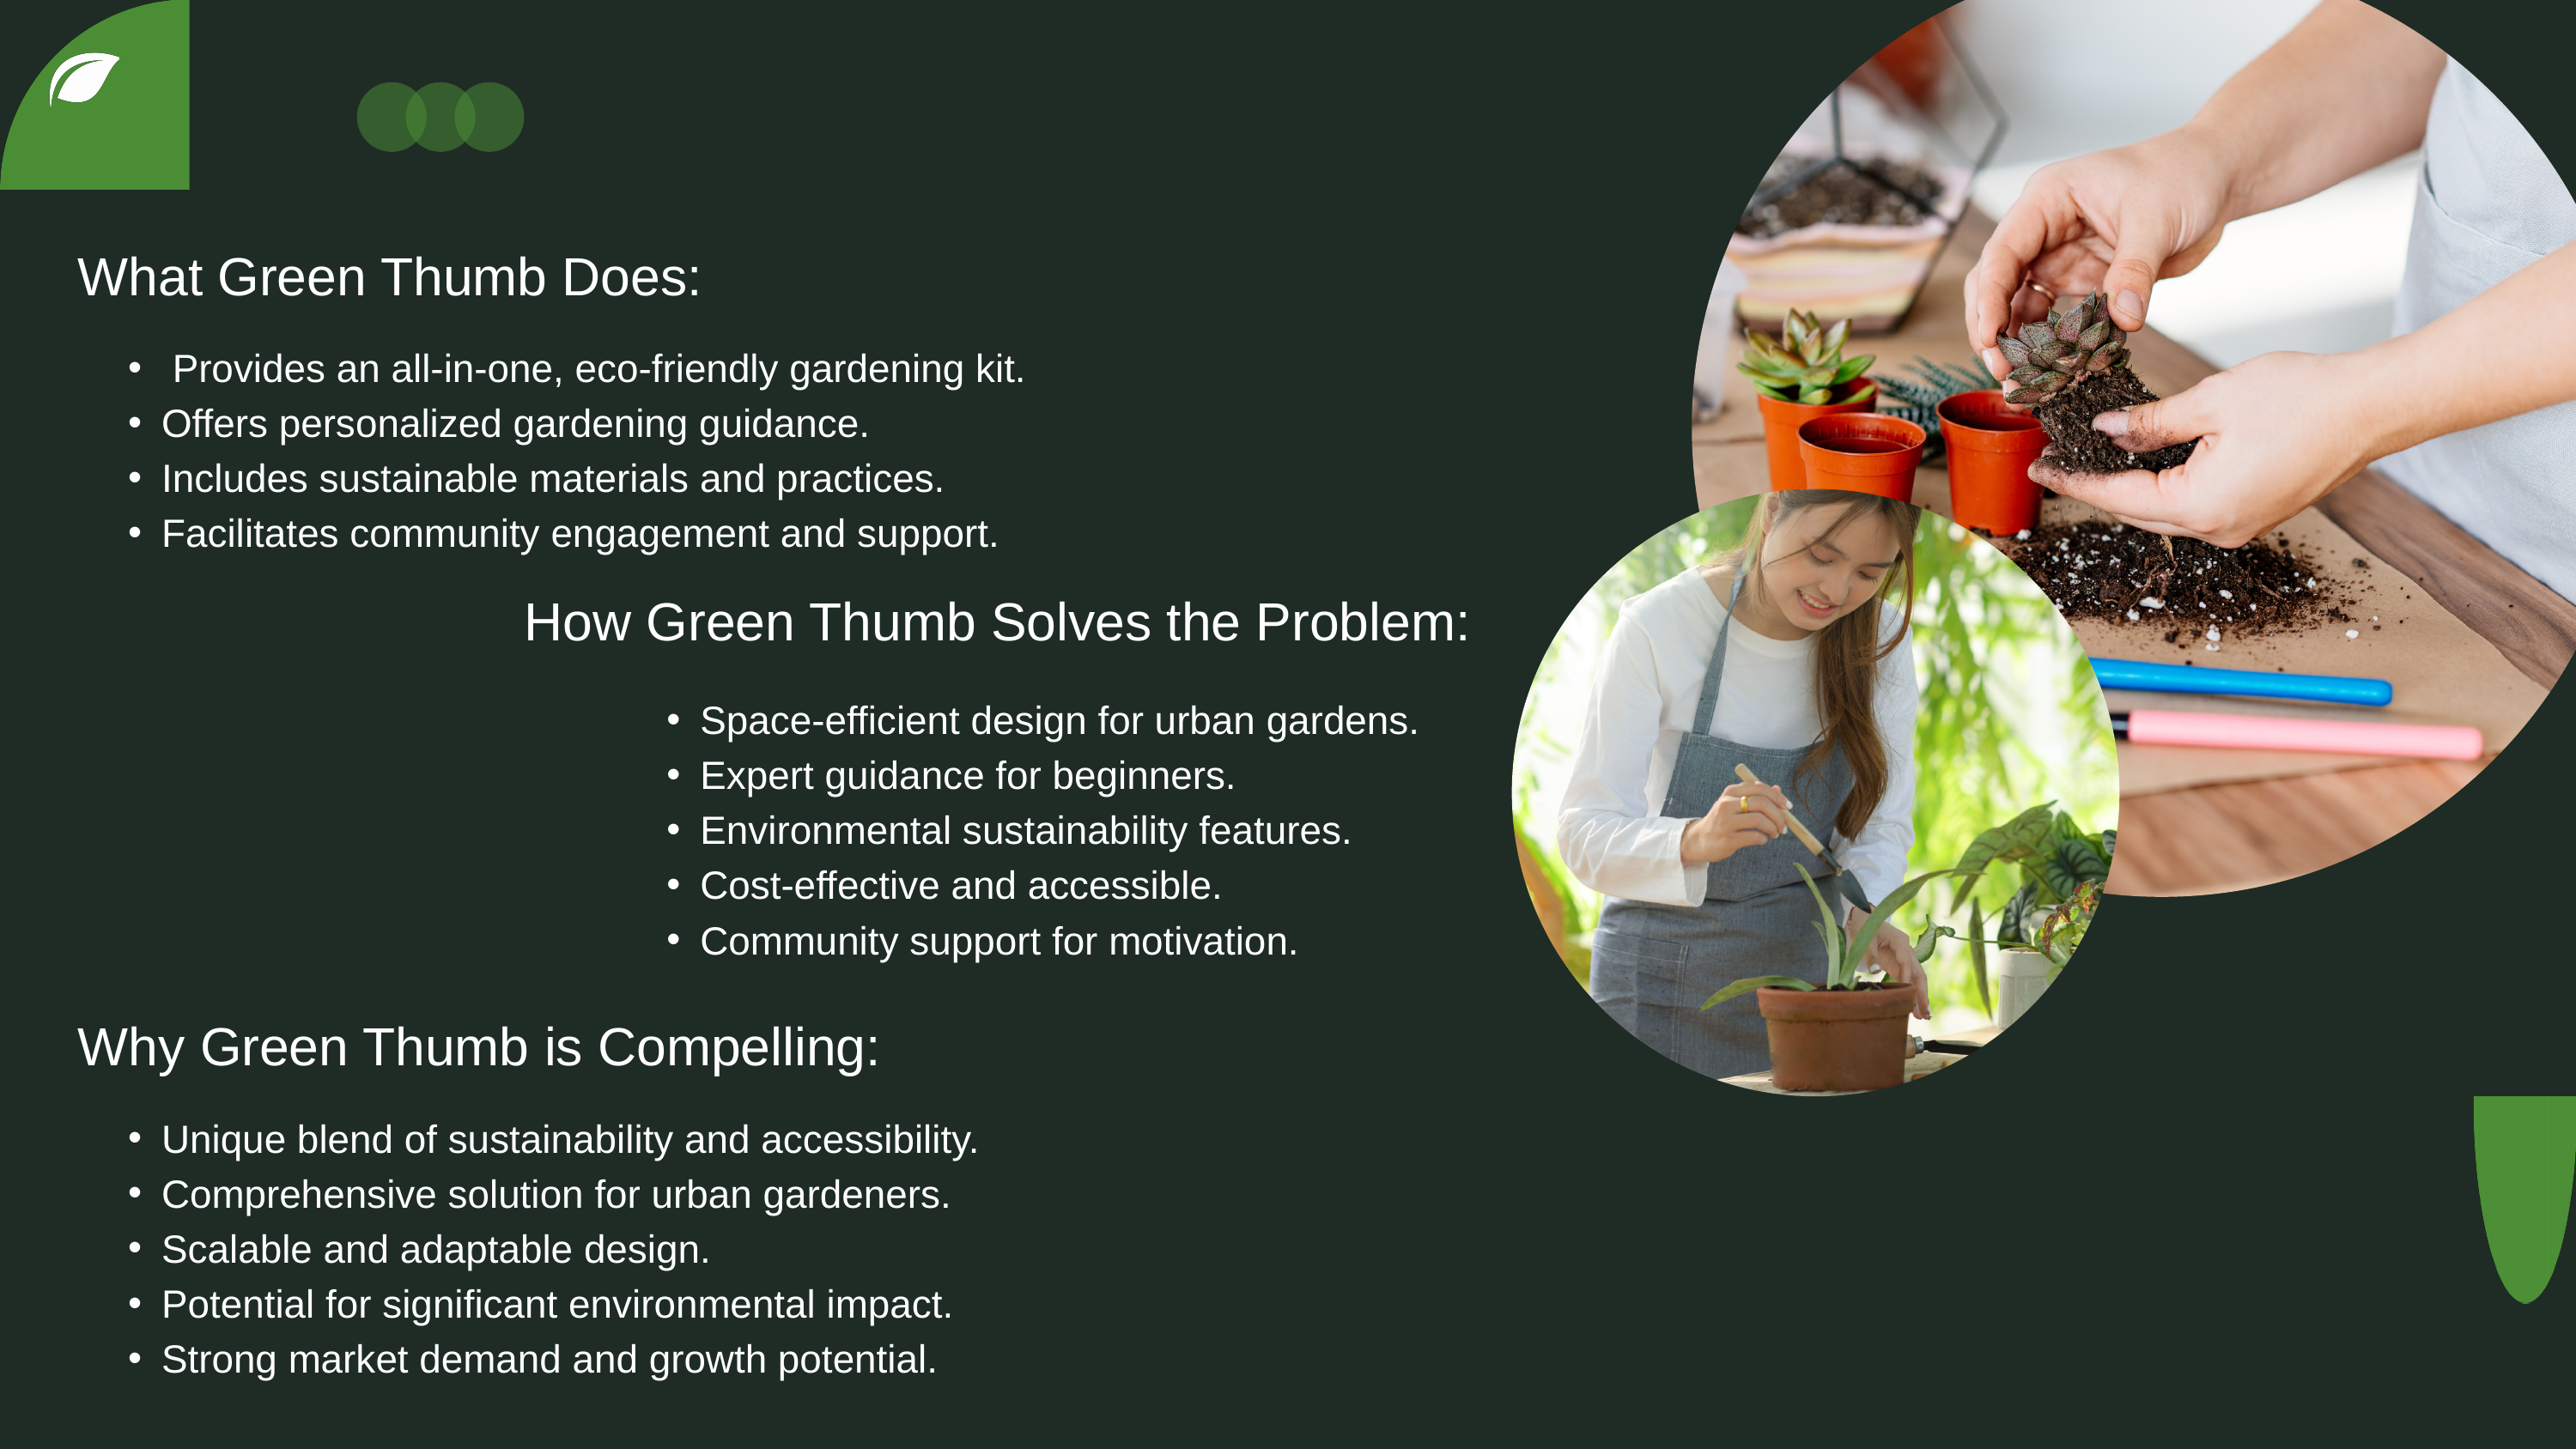

What Green Thumb Does:

 Provides an all-in-one, eco-friendly gardening kit.
Offers personalized gardening guidance.
Includes sustainable materials and practices.
Facilitates community engagement and support.

How Green Thumb Solves the Problem:

Space-efficient design for urban gardens.
Expert guidance for beginners.
Environmental sustainability features.
Cost-effective and accessible.
Community support for motivation.
Why Green Thumb is Compelling:

Unique blend of sustainability and accessibility.
Comprehensive solution for urban gardeners.
Scalable and adaptable design.
Potential for significant environmental impact.
Strong market demand and growth potential.